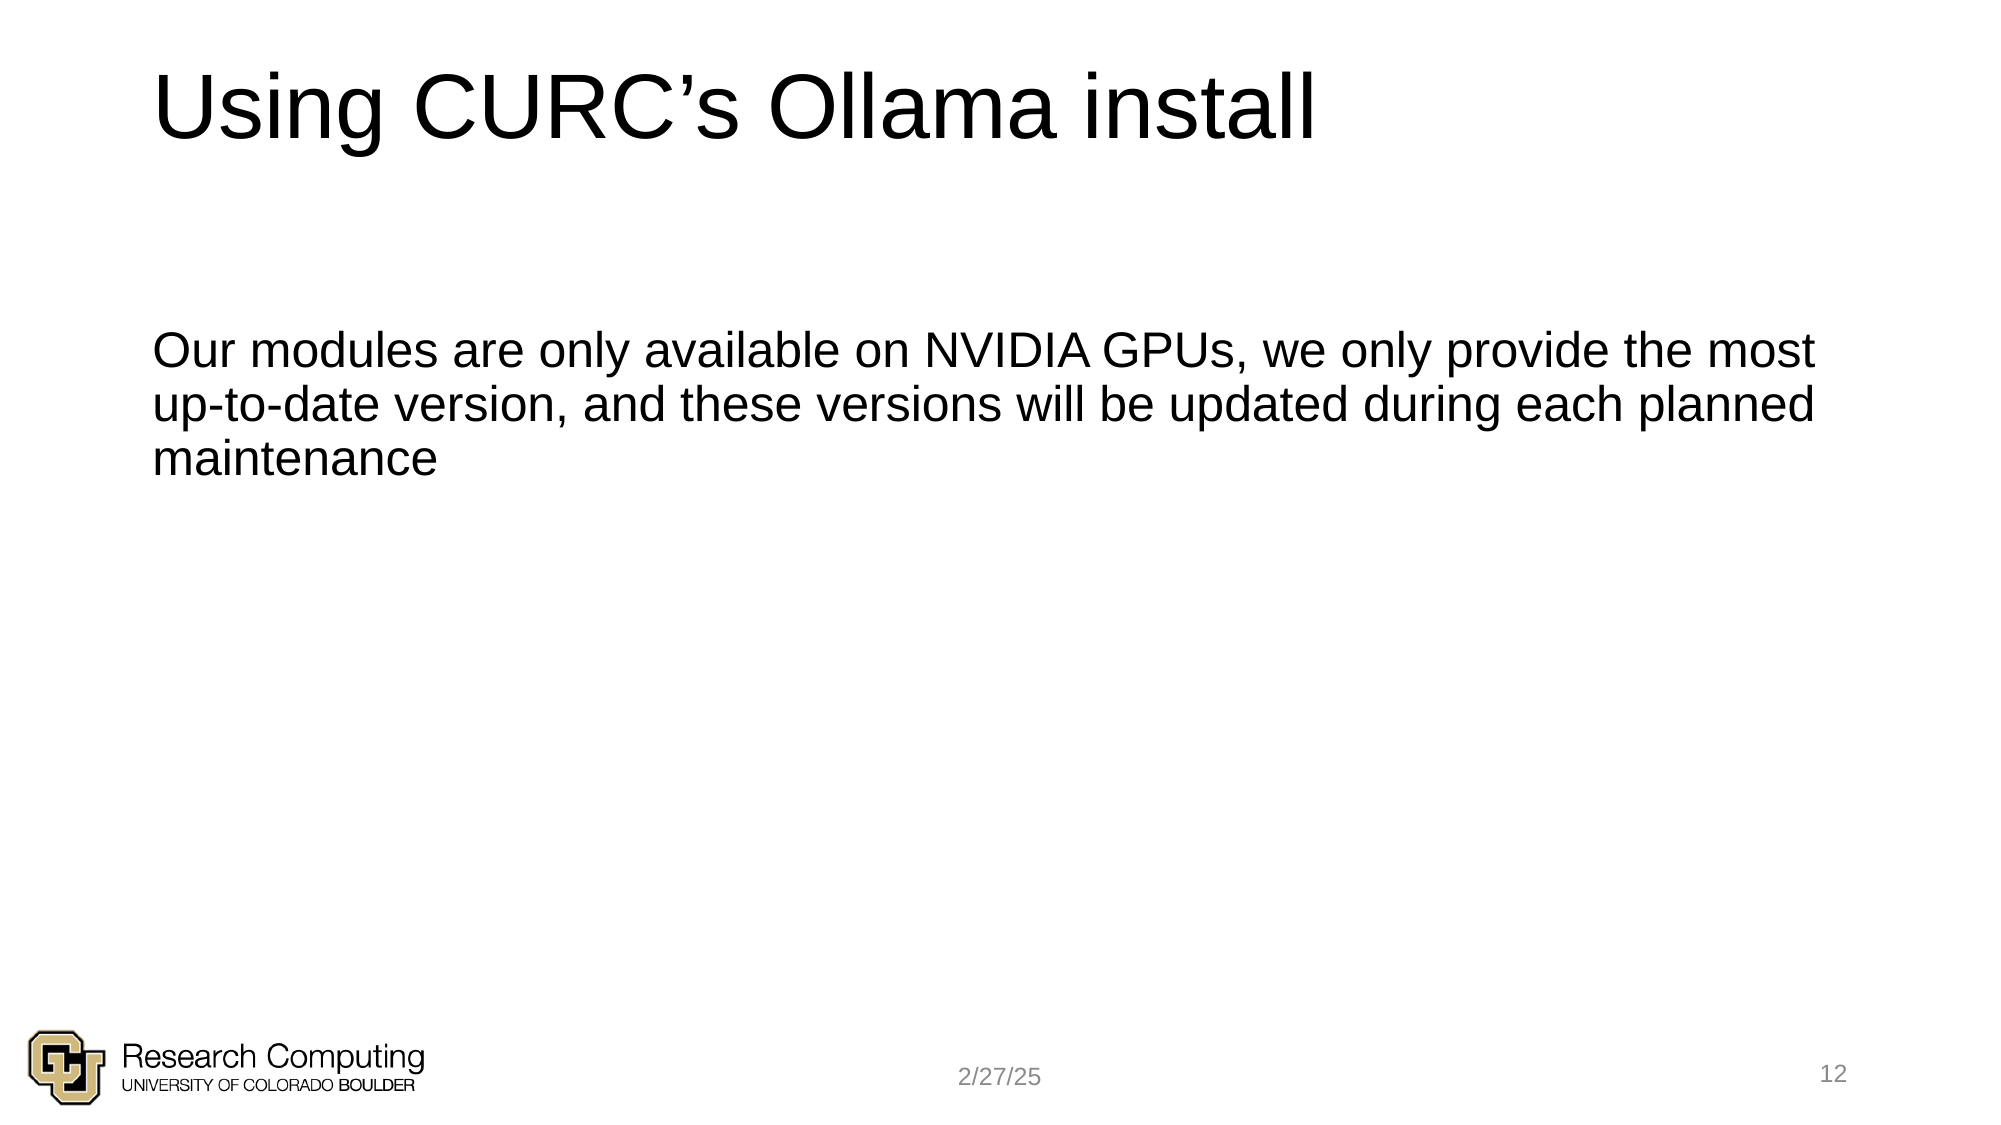

# Using CURC’s Ollama install
Our modules are only available on NVIDIA GPUs, we only provide the most up-to-date version, and these versions will be updated during each planned maintenance

12
2/27/25